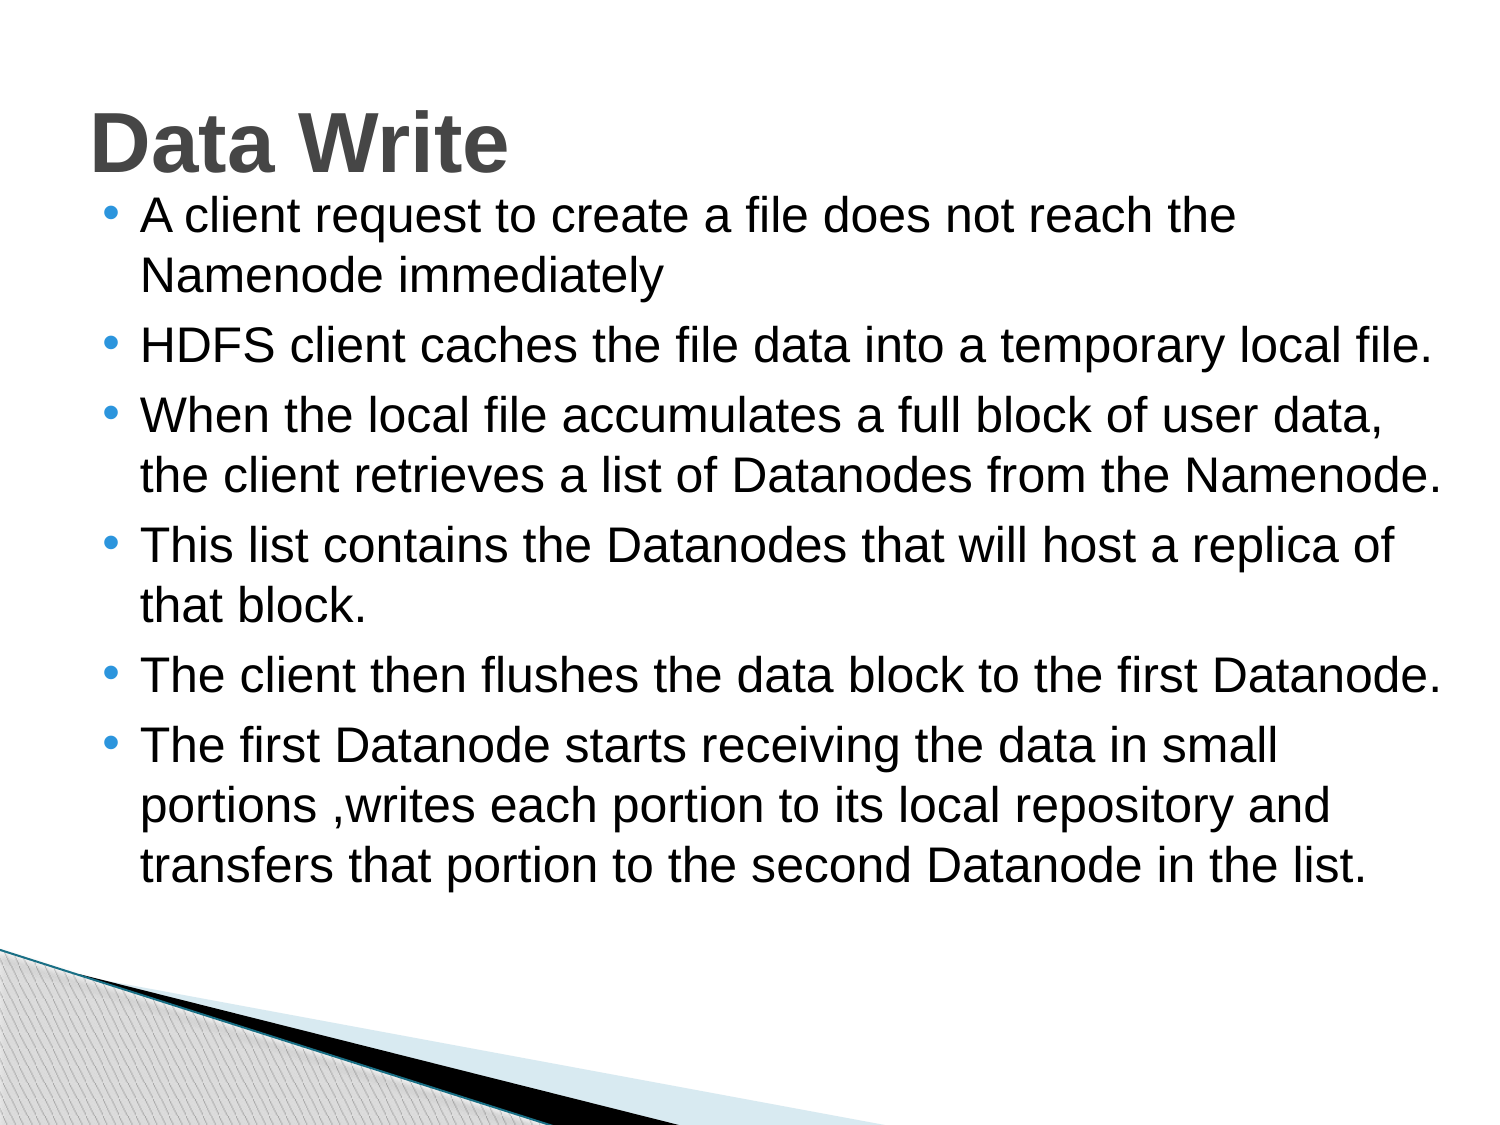

# Data Write
A client request to create a file does not reach the Namenode immediately
HDFS client caches the file data into a temporary local file.
When the local file accumulates a full block of user data, the client retrieves a list of Datanodes from the Namenode.
This list contains the Datanodes that will host a replica of that block.
The client then flushes the data block to the first Datanode.
The first Datanode starts receiving the data in small portions ,writes each portion to its local repository and transfers that portion to the second Datanode in the list.